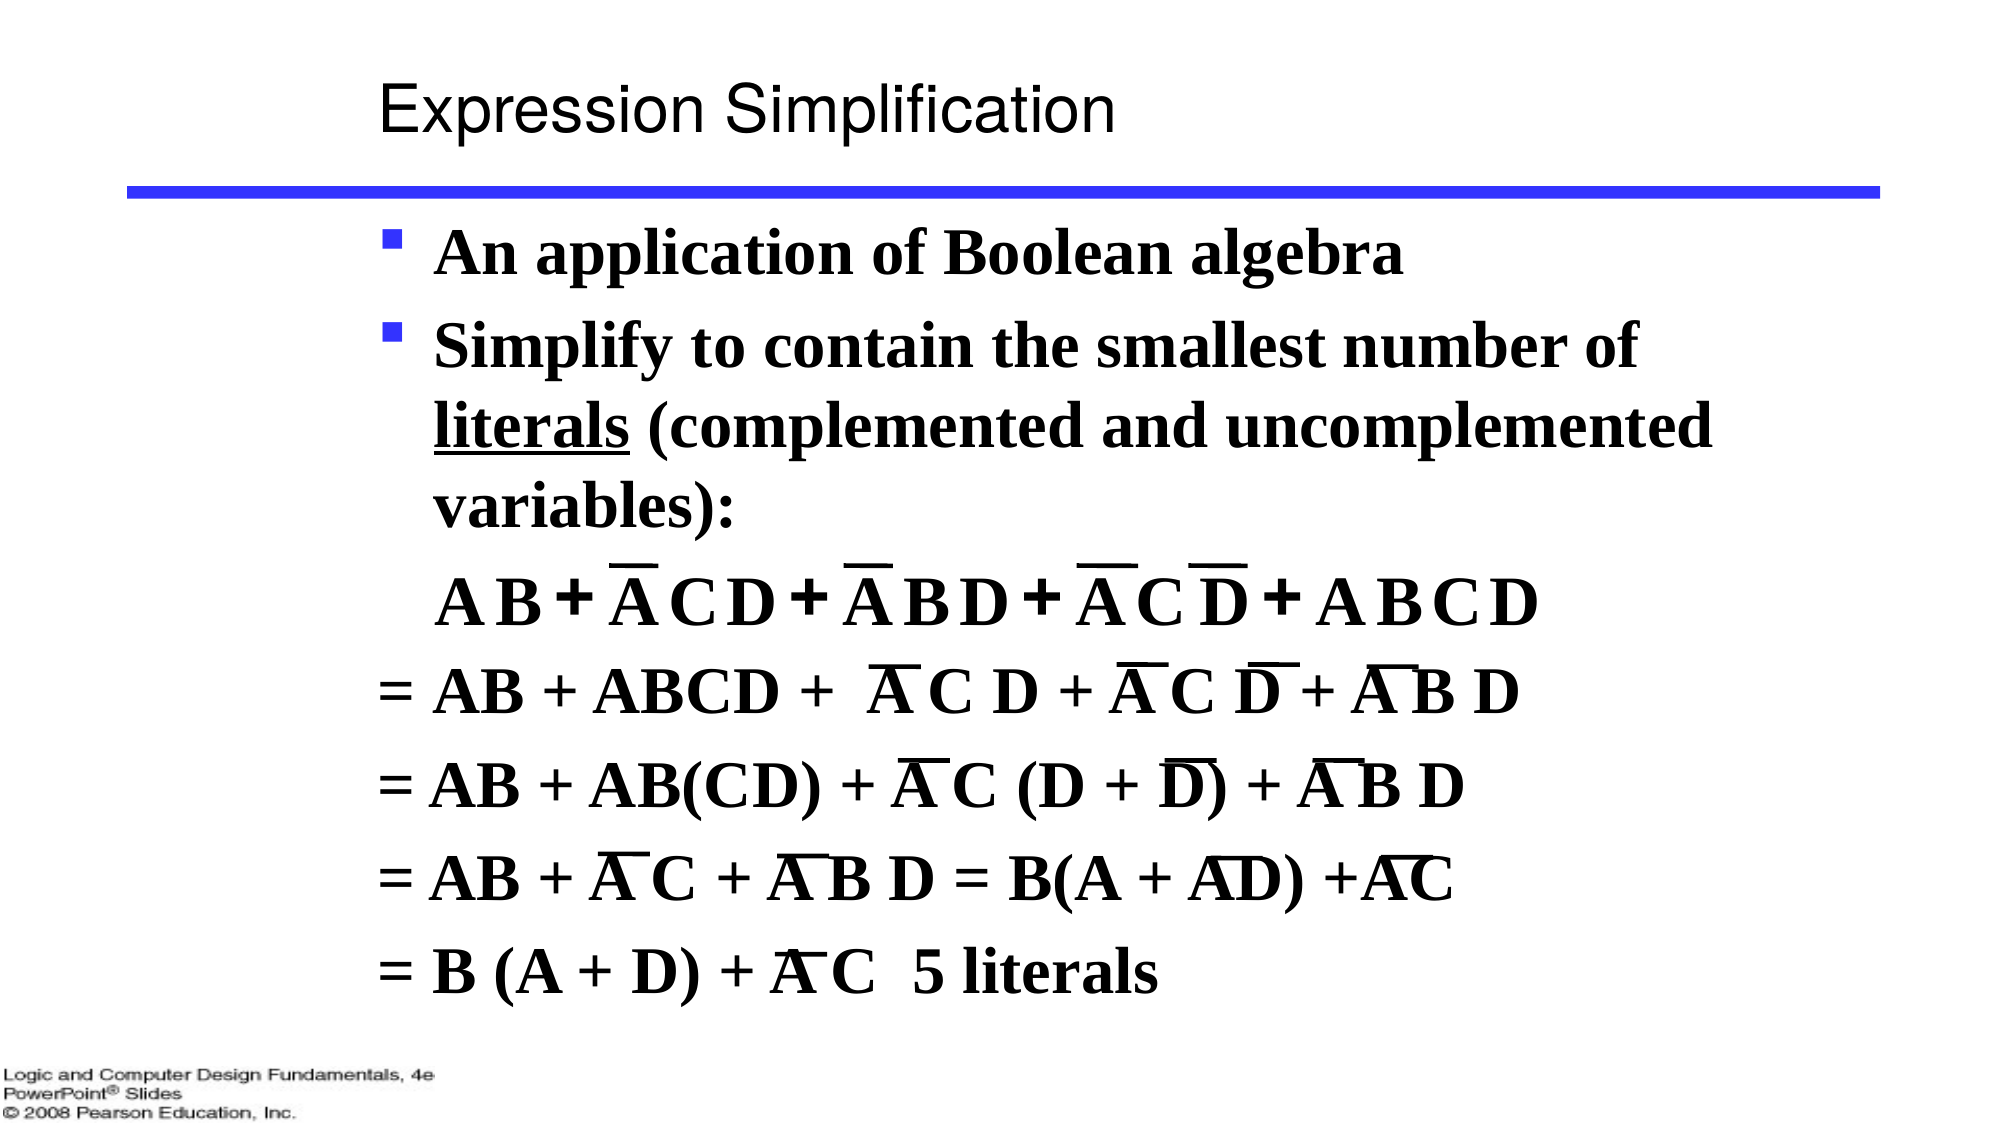

# Expression Simplification
An application of Boolean algebra
Simplify to contain the smallest number of literals (complemented and uncomplemented variables):

= AB + ABCD +  A C D + A C D + A B D
= AB + AB(CD) + A C (D + D) + A B D
= AB + A C + A B D = B(A + AD) +AC
= B (A + D) + A C  5 literals
+
+
+
+
A
B
A
C
D
A
B
D
A
C
D
A
B
C
D